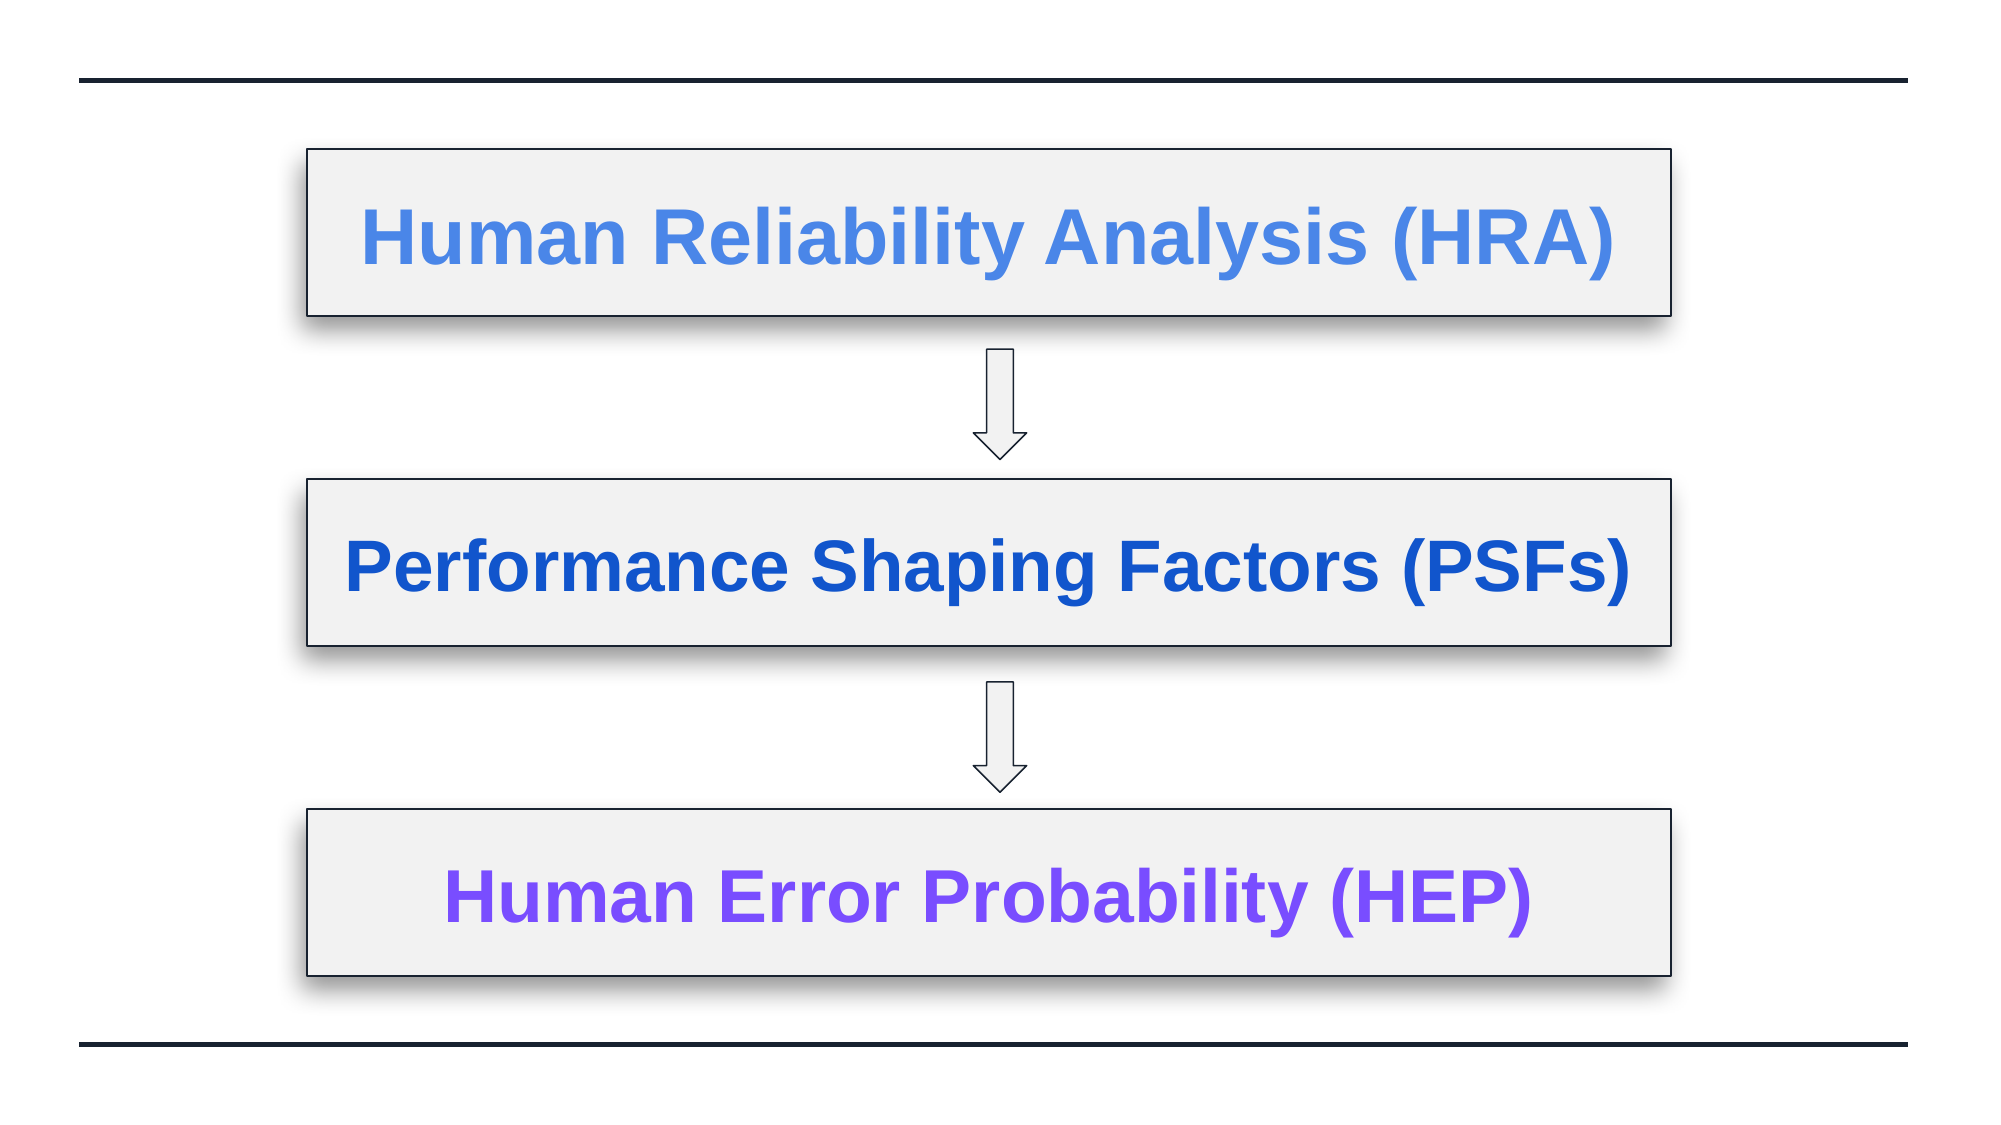

Human Reliability Analysis (HRA)

Performance Shaping Factors (PSFs)

Human Error Probability (HEP)